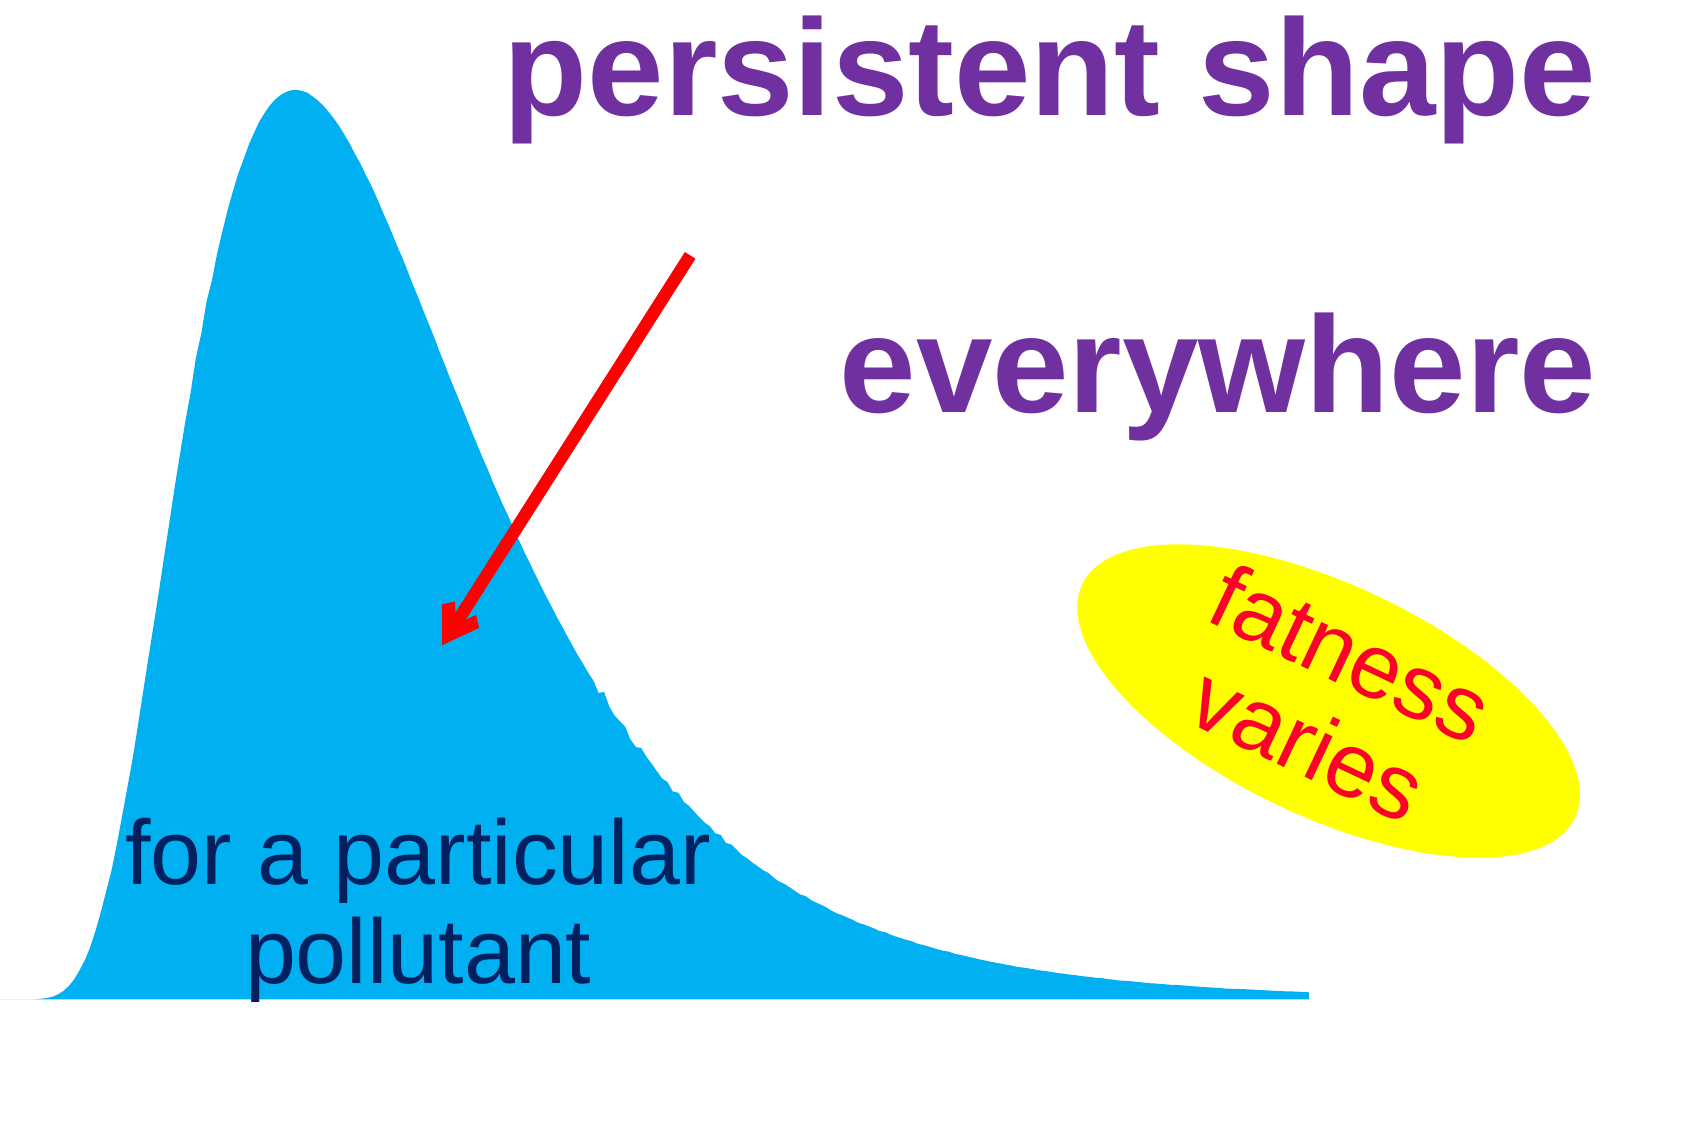

persistent shape
everywhere
fatness
varies
for a particular pollutant